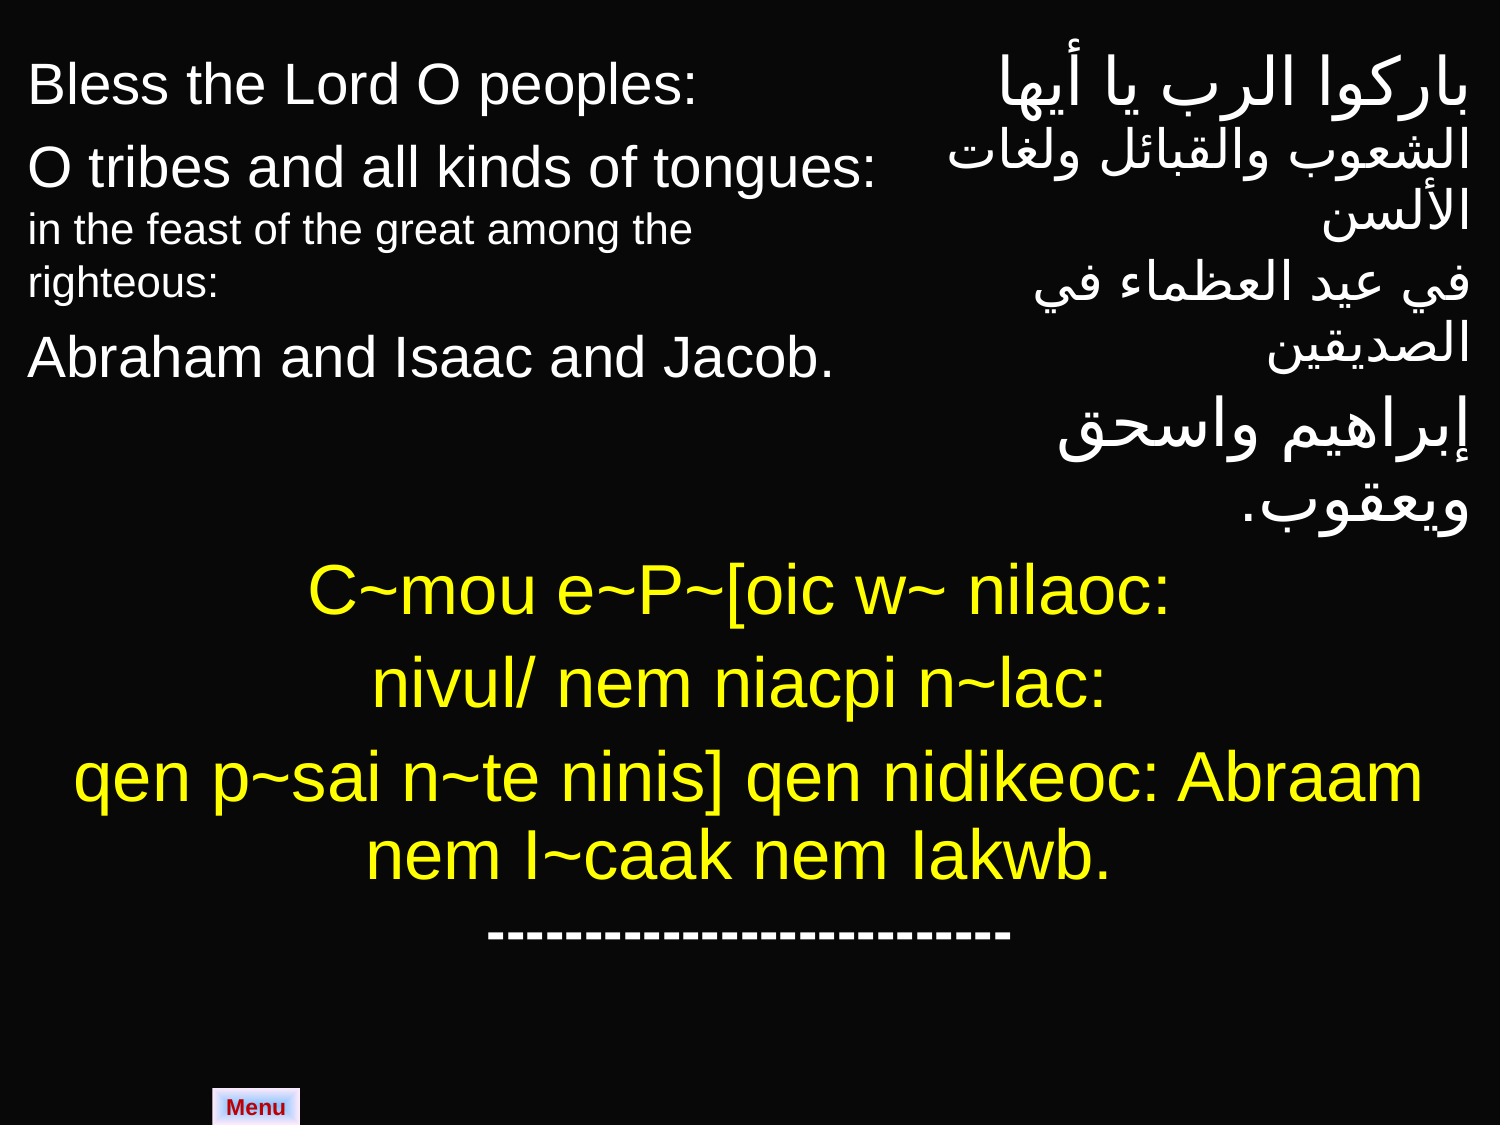

| Bless the Lord O peoples: O tribes and all kinds of tongues: in the feast of the great among the righteous: Abraham and Isaac and Jacob. | باركوا الرب يا أيها الشعوب والقبائل ولغات الألسن في عيد العظماء في الصديقين إبراهيم واسحق ويعقوب. |
| --- | --- |
| C~mou e~P~[oic w~ nilaoc: nivul/ nem niacpi n~lac: qen p~sai n~te ninis] qen nidikeoc: Abraam nem I~caak nem Iakwb. |  |
| --------------------------- |  |
Menu